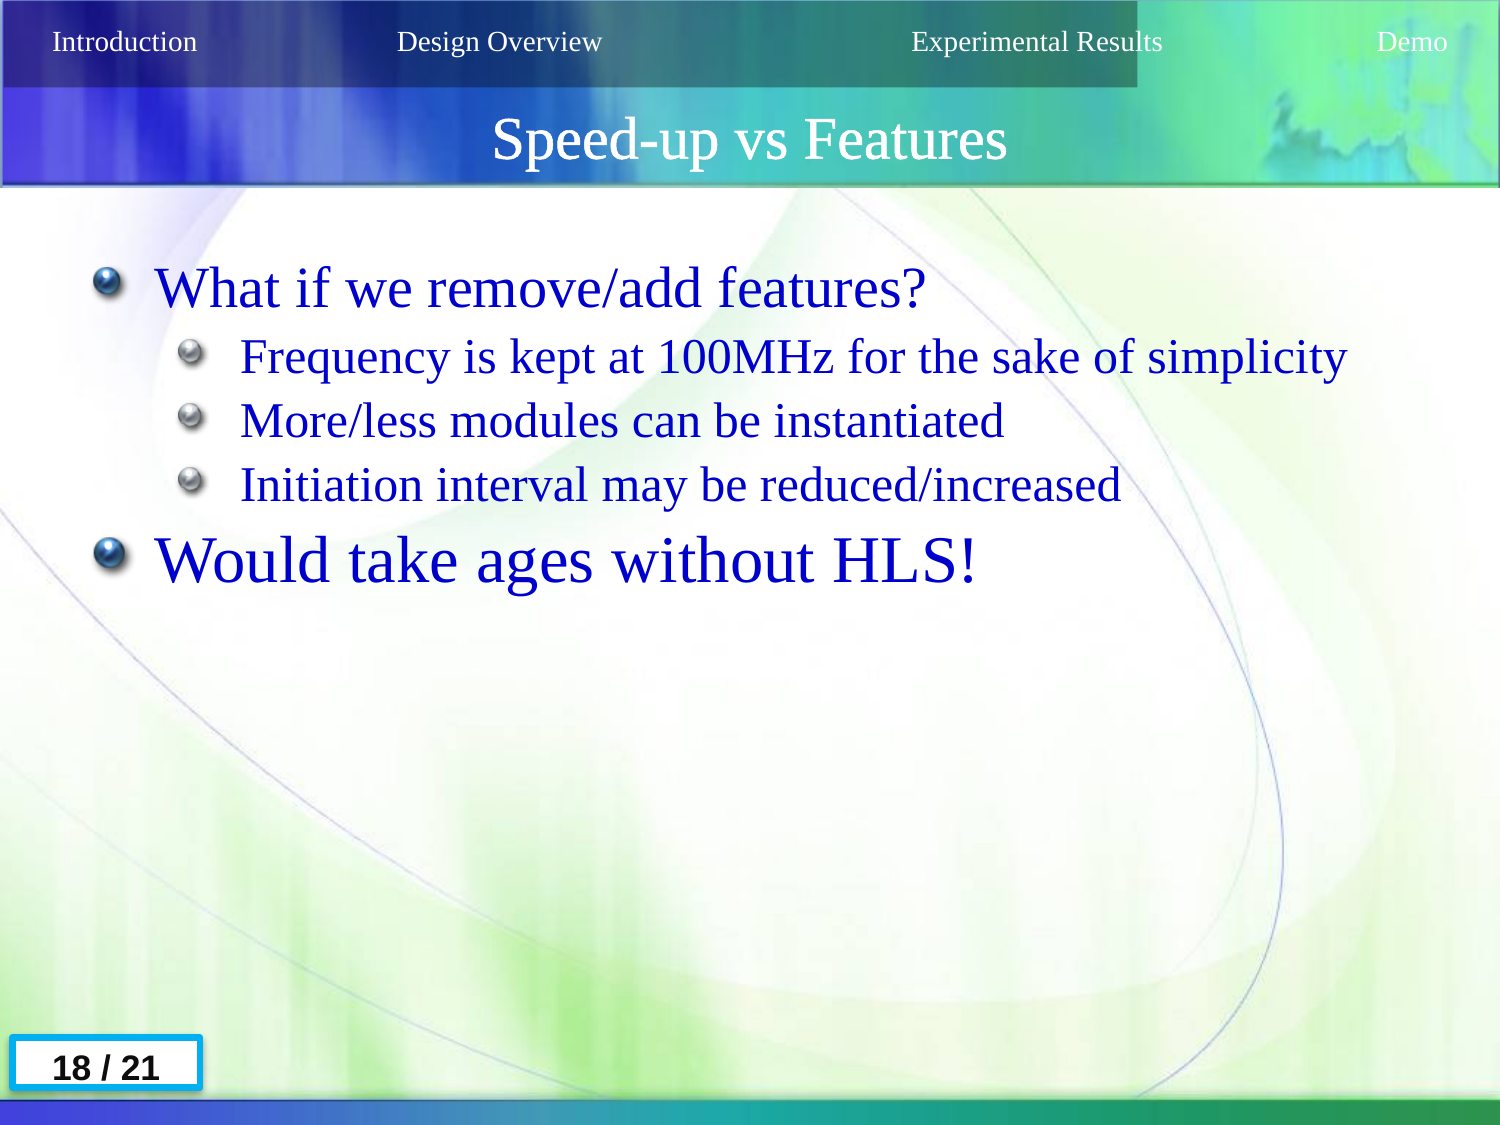

# Speed-up vs Features
| Introduction | Design Overview | Experimental Results | Demo |
| --- | --- | --- | --- |

What if we remove/add features?
Frequency is kept at 100MHz for the sake of simplicity
More/less modules can be instantiated
Initiation interval may be reduced/increased
Would take ages without HLS!

18 / 21